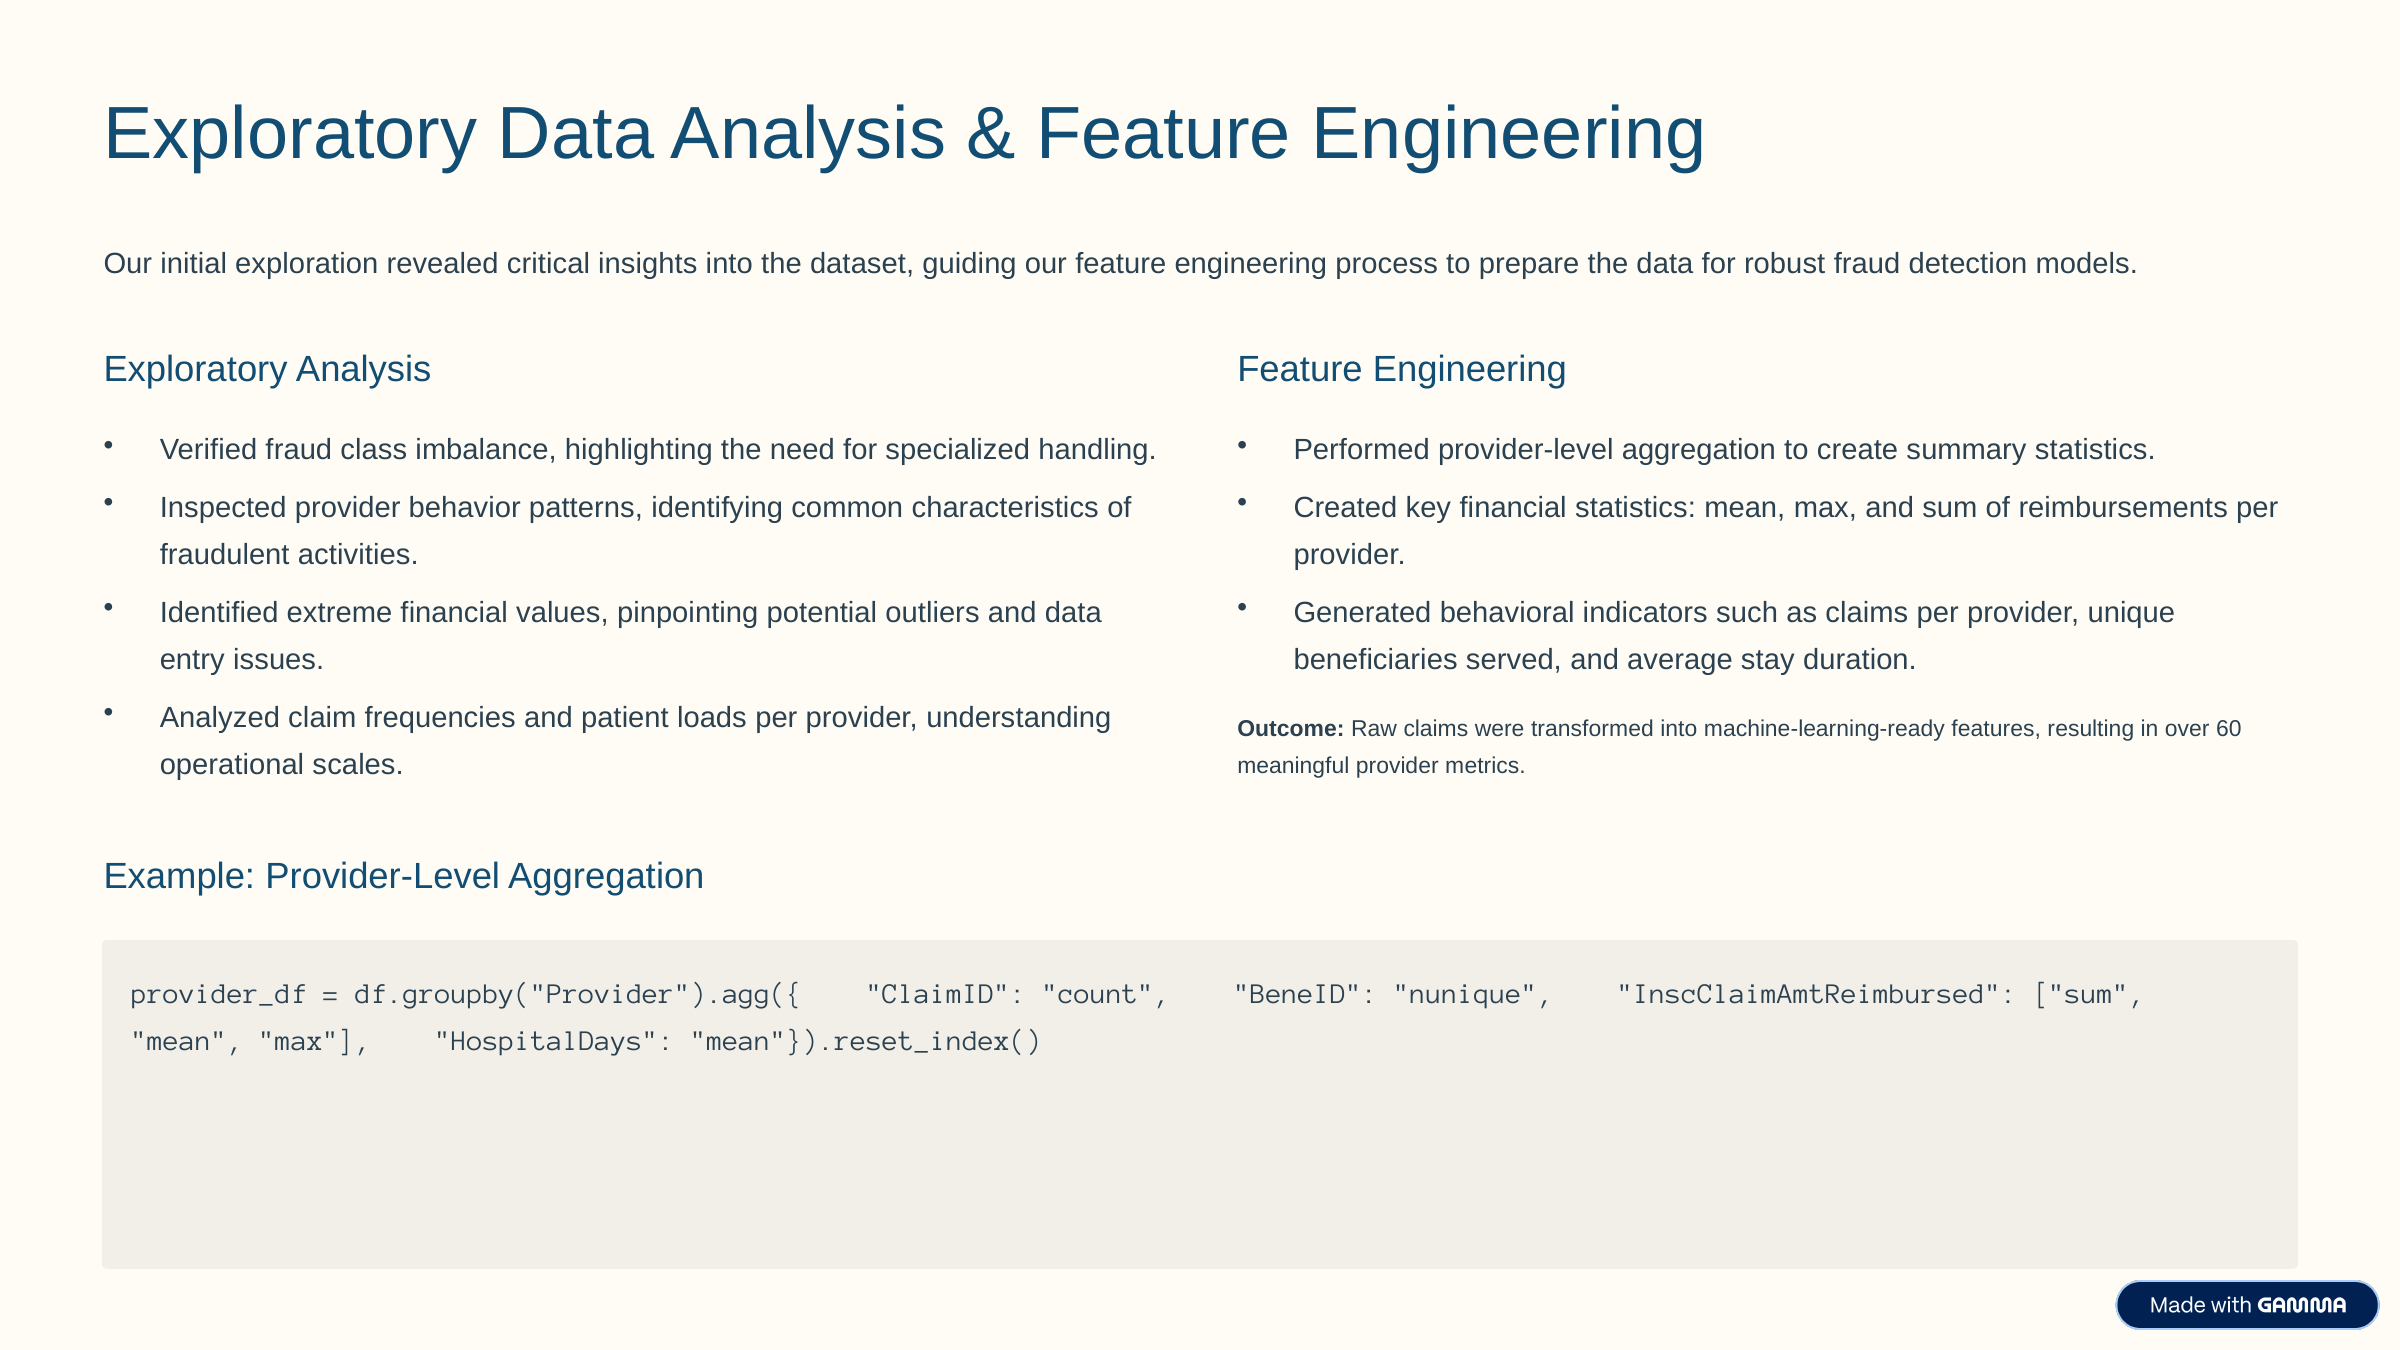

Exploratory Data Analysis & Feature Engineering
Our initial exploration revealed critical insights into the dataset, guiding our feature engineering process to prepare the data for robust fraud detection models.
Exploratory Analysis
Feature Engineering
Verified fraud class imbalance, highlighting the need for specialized handling.
Performed provider-level aggregation to create summary statistics.
Inspected provider behavior patterns, identifying common characteristics of fraudulent activities.
Created key financial statistics: mean, max, and sum of reimbursements per provider.
Identified extreme financial values, pinpointing potential outliers and data entry issues.
Generated behavioral indicators such as claims per provider, unique beneficiaries served, and average stay duration.
Analyzed claim frequencies and patient loads per provider, understanding operational scales.
Outcome: Raw claims were transformed into machine-learning-ready features, resulting in over 60 meaningful provider metrics.
Example: Provider-Level Aggregation

provider_df = df.groupby("Provider").agg({    "ClaimID": "count",    "BeneID": "nunique",    "InscClaimAmtReimbursed": ["sum", "mean", "max"],    "HospitalDays": "mean"}).reset_index()